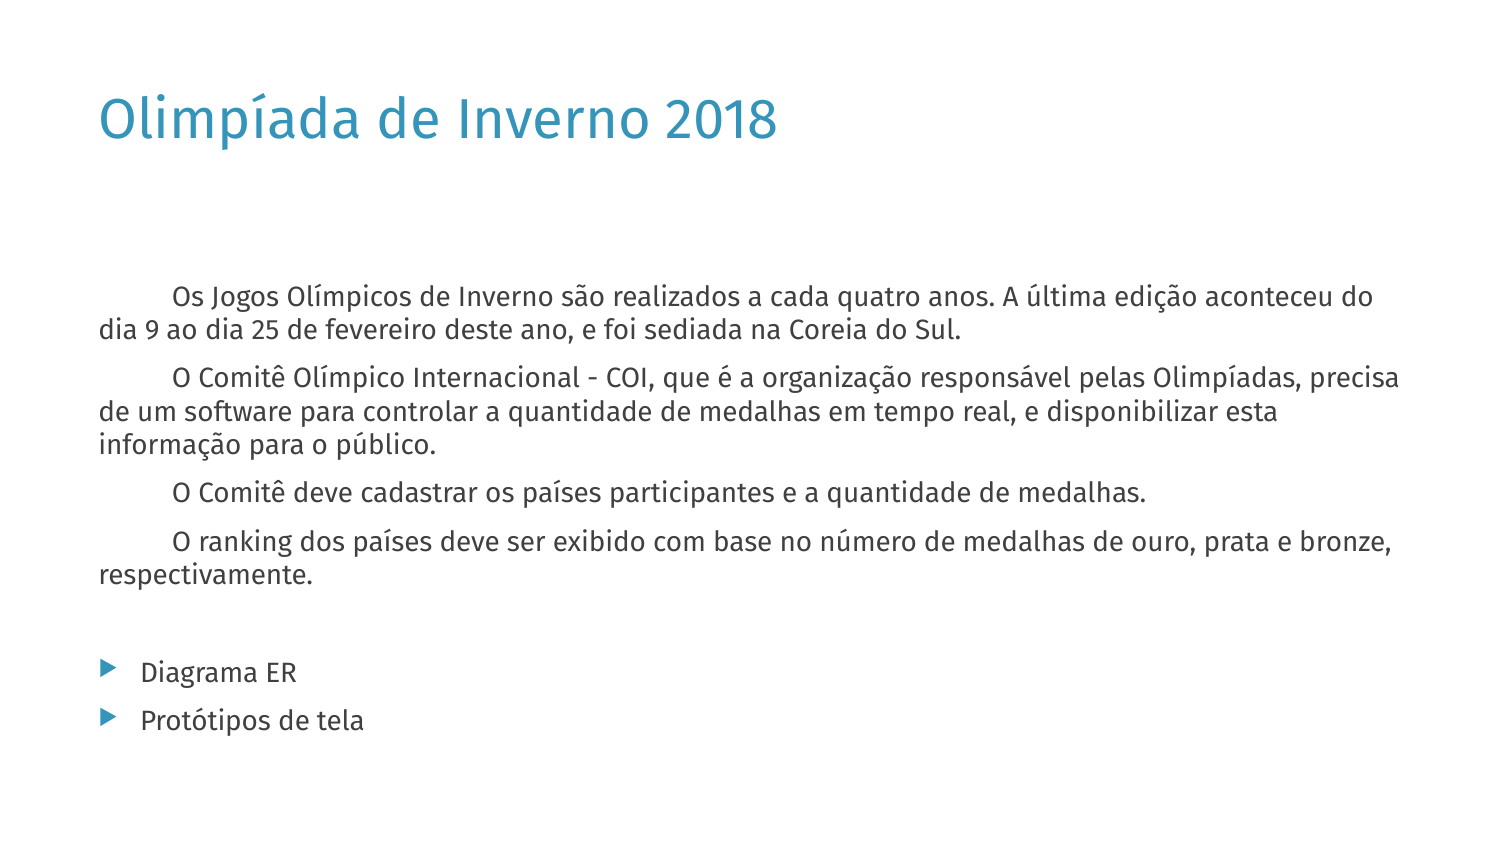

# Olimpíada de Inverno 2018
Os Jogos Olímpicos de Inverno são realizados a cada quatro anos. A última edição aconteceu do dia 9 ao dia 25 de fevereiro deste ano, e foi sediada na Coreia do Sul.
O Comitê Olímpico Internacional - COI, que é a organização responsável pelas Olimpíadas, precisa de um software para controlar a quantidade de medalhas em tempo real, e disponibilizar esta informação para o público.
O Comitê deve cadastrar os países participantes e a quantidade de medalhas.
O ranking dos países deve ser exibido com base no número de medalhas de ouro, prata e bronze, respectivamente.

Diagrama ER
Protótipos de tela